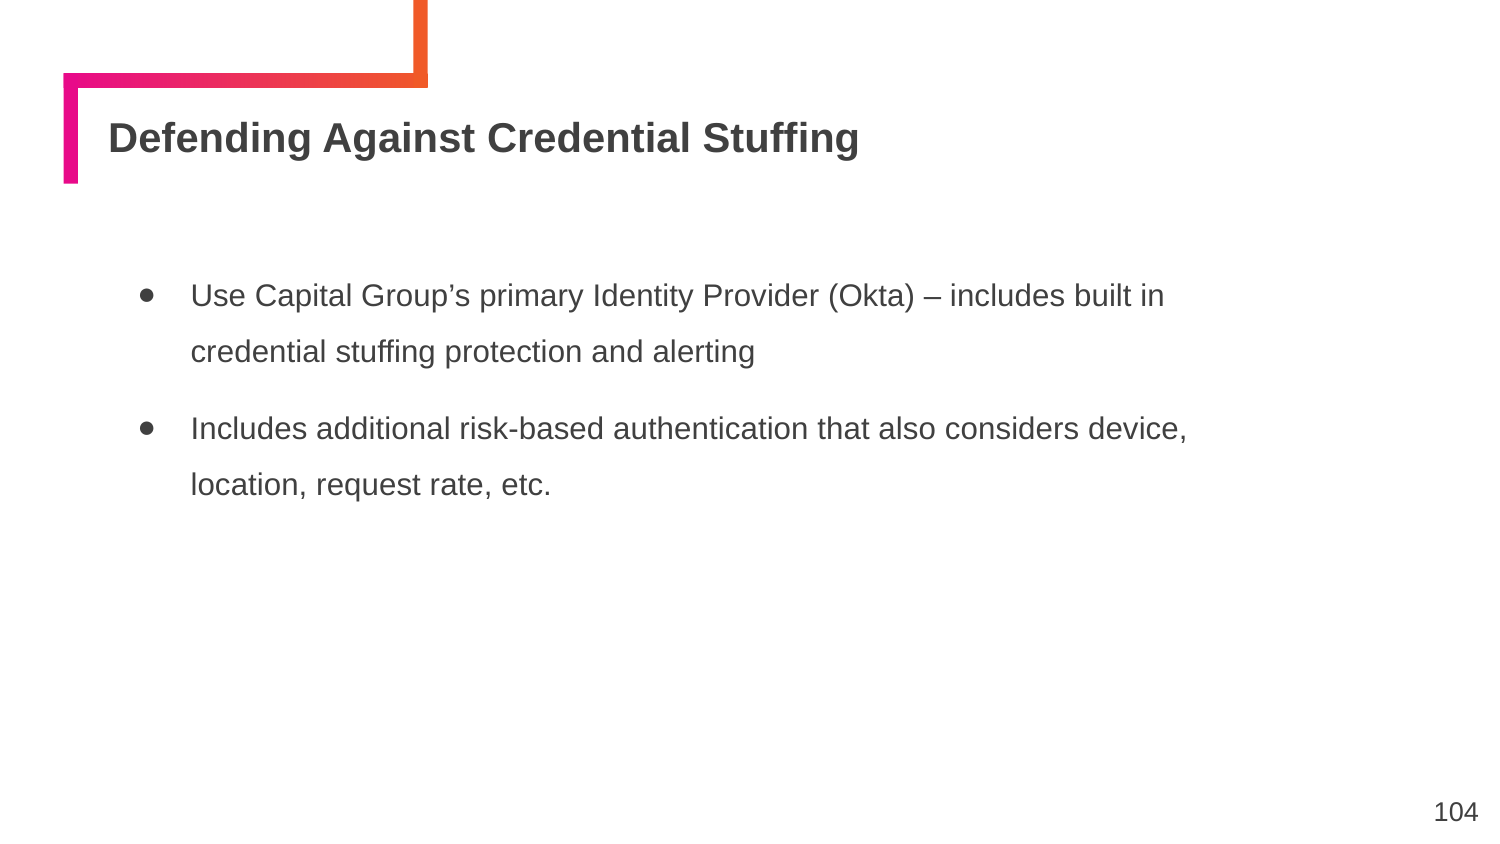

# Defending Against Credential Stuffing
Use Capital Group’s primary Identity Provider (Okta) – includes built in credential stuffing protection and alerting
Includes additional risk-based authentication that also considers device, location, request rate, etc.
104